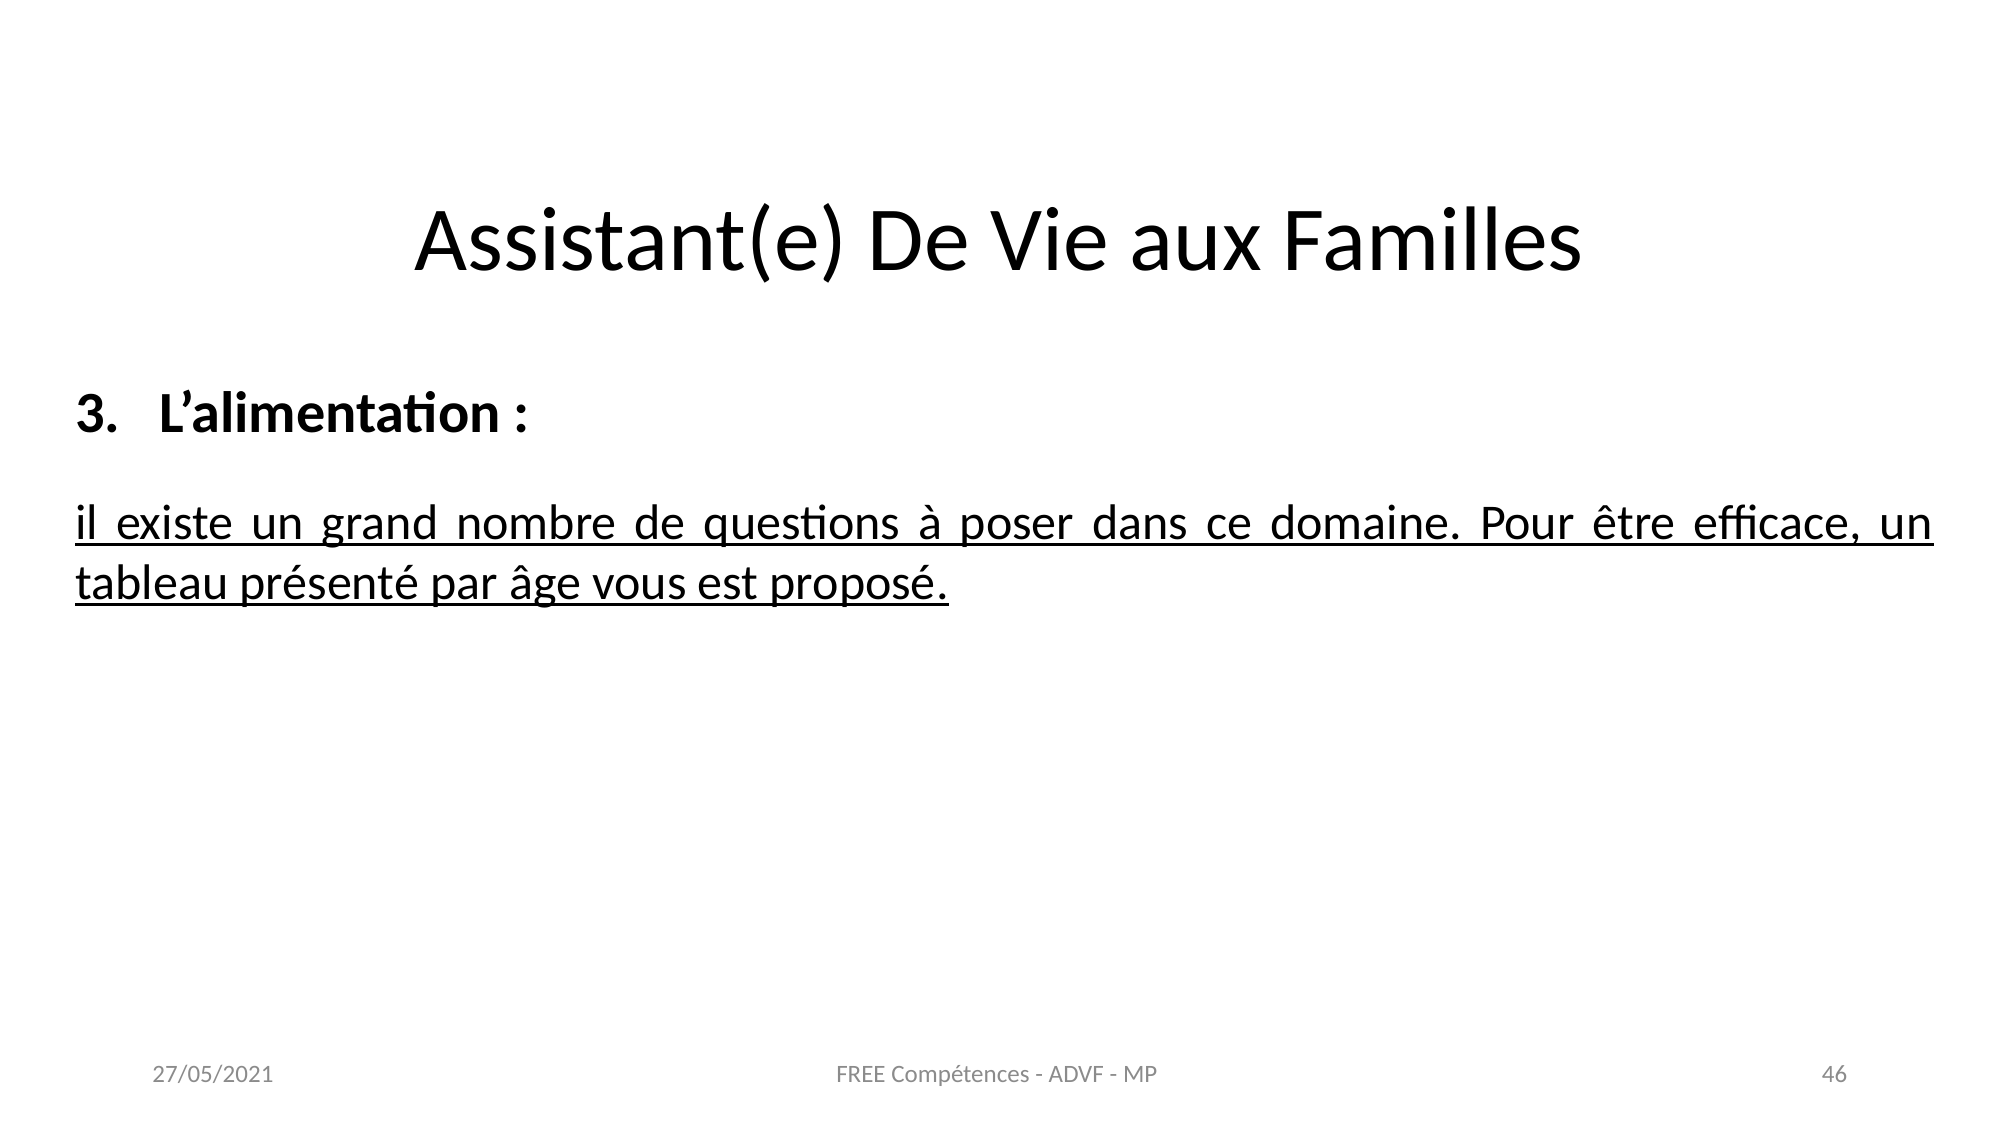

Assistant(e) De Vie aux Familles
L’alimentation :

il existe un grand nombre de questions à poser dans ce domaine. Pour être efficace, un tableau présenté par âge vous est proposé.
FREE Compétences - ADVF - MP
27/05/2021
46